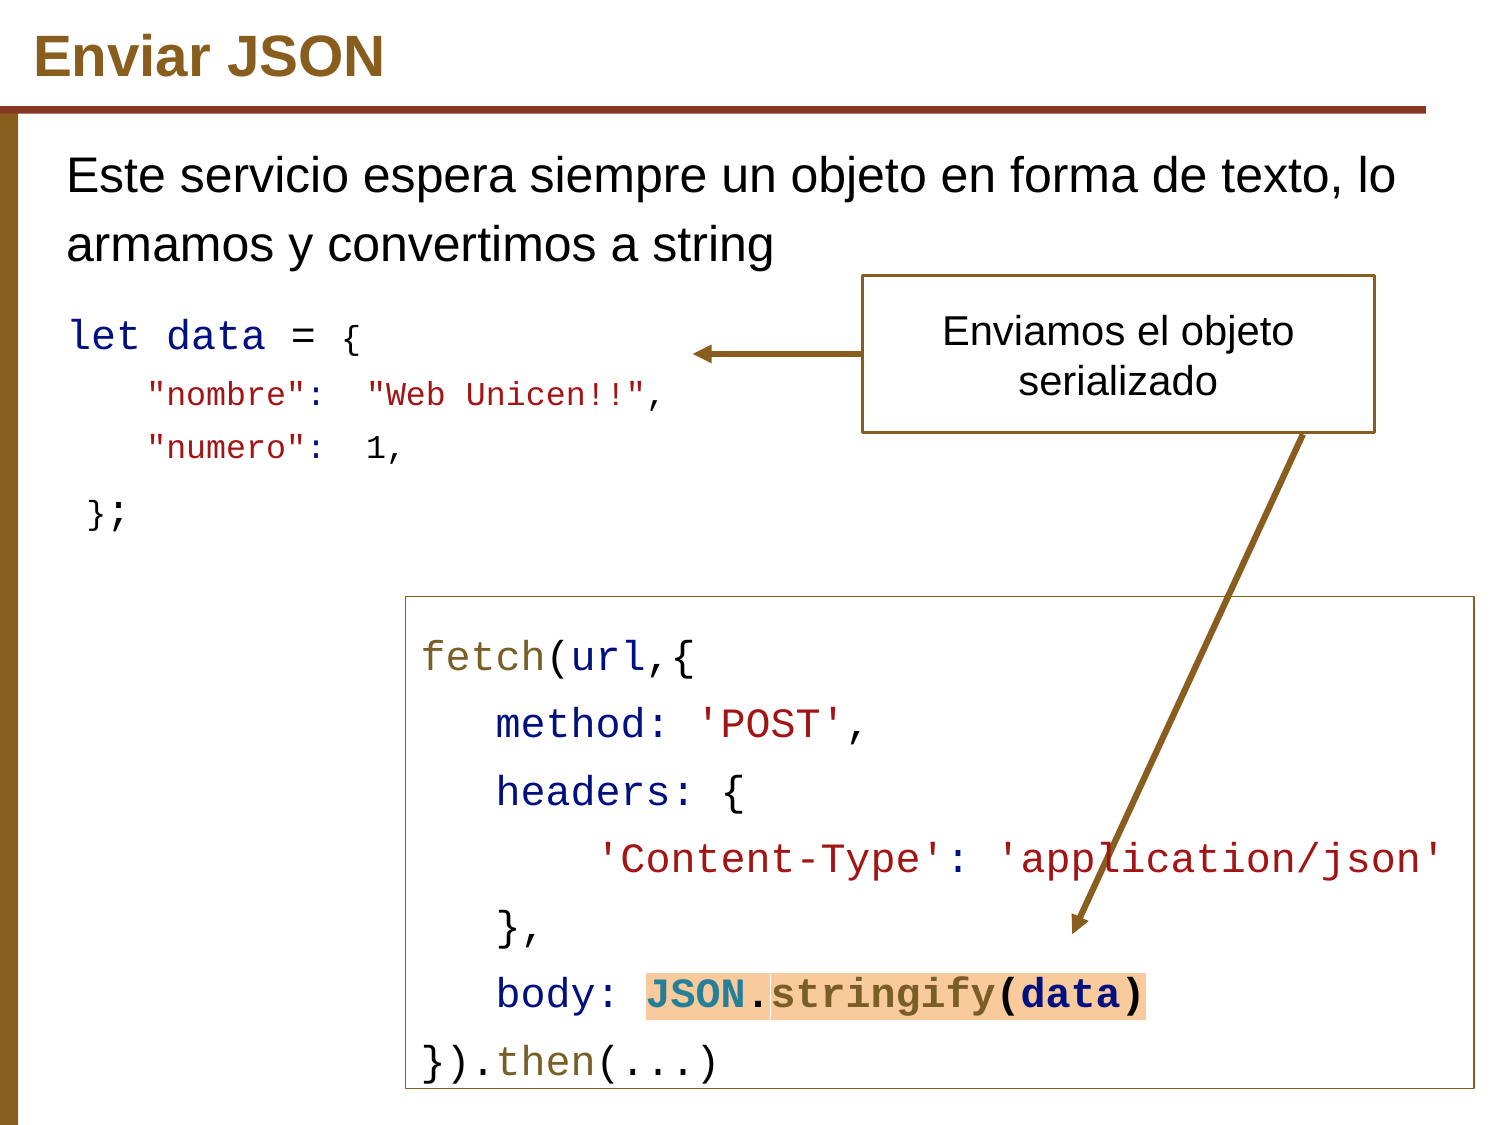

# Enviar JSON
Este servicio espera siempre un objeto en forma de texto, lo armamos y convertimos a string
let data = {
    "nombre":  "Web Unicen!!",
    "numero":  1,
 };

Enviamos el objeto serializado
fetch(url,{
   method: 'POST',
   headers: {
       'Content-Type': 'application/json'
   },
   body: JSON.stringify(data)
}).then(...)